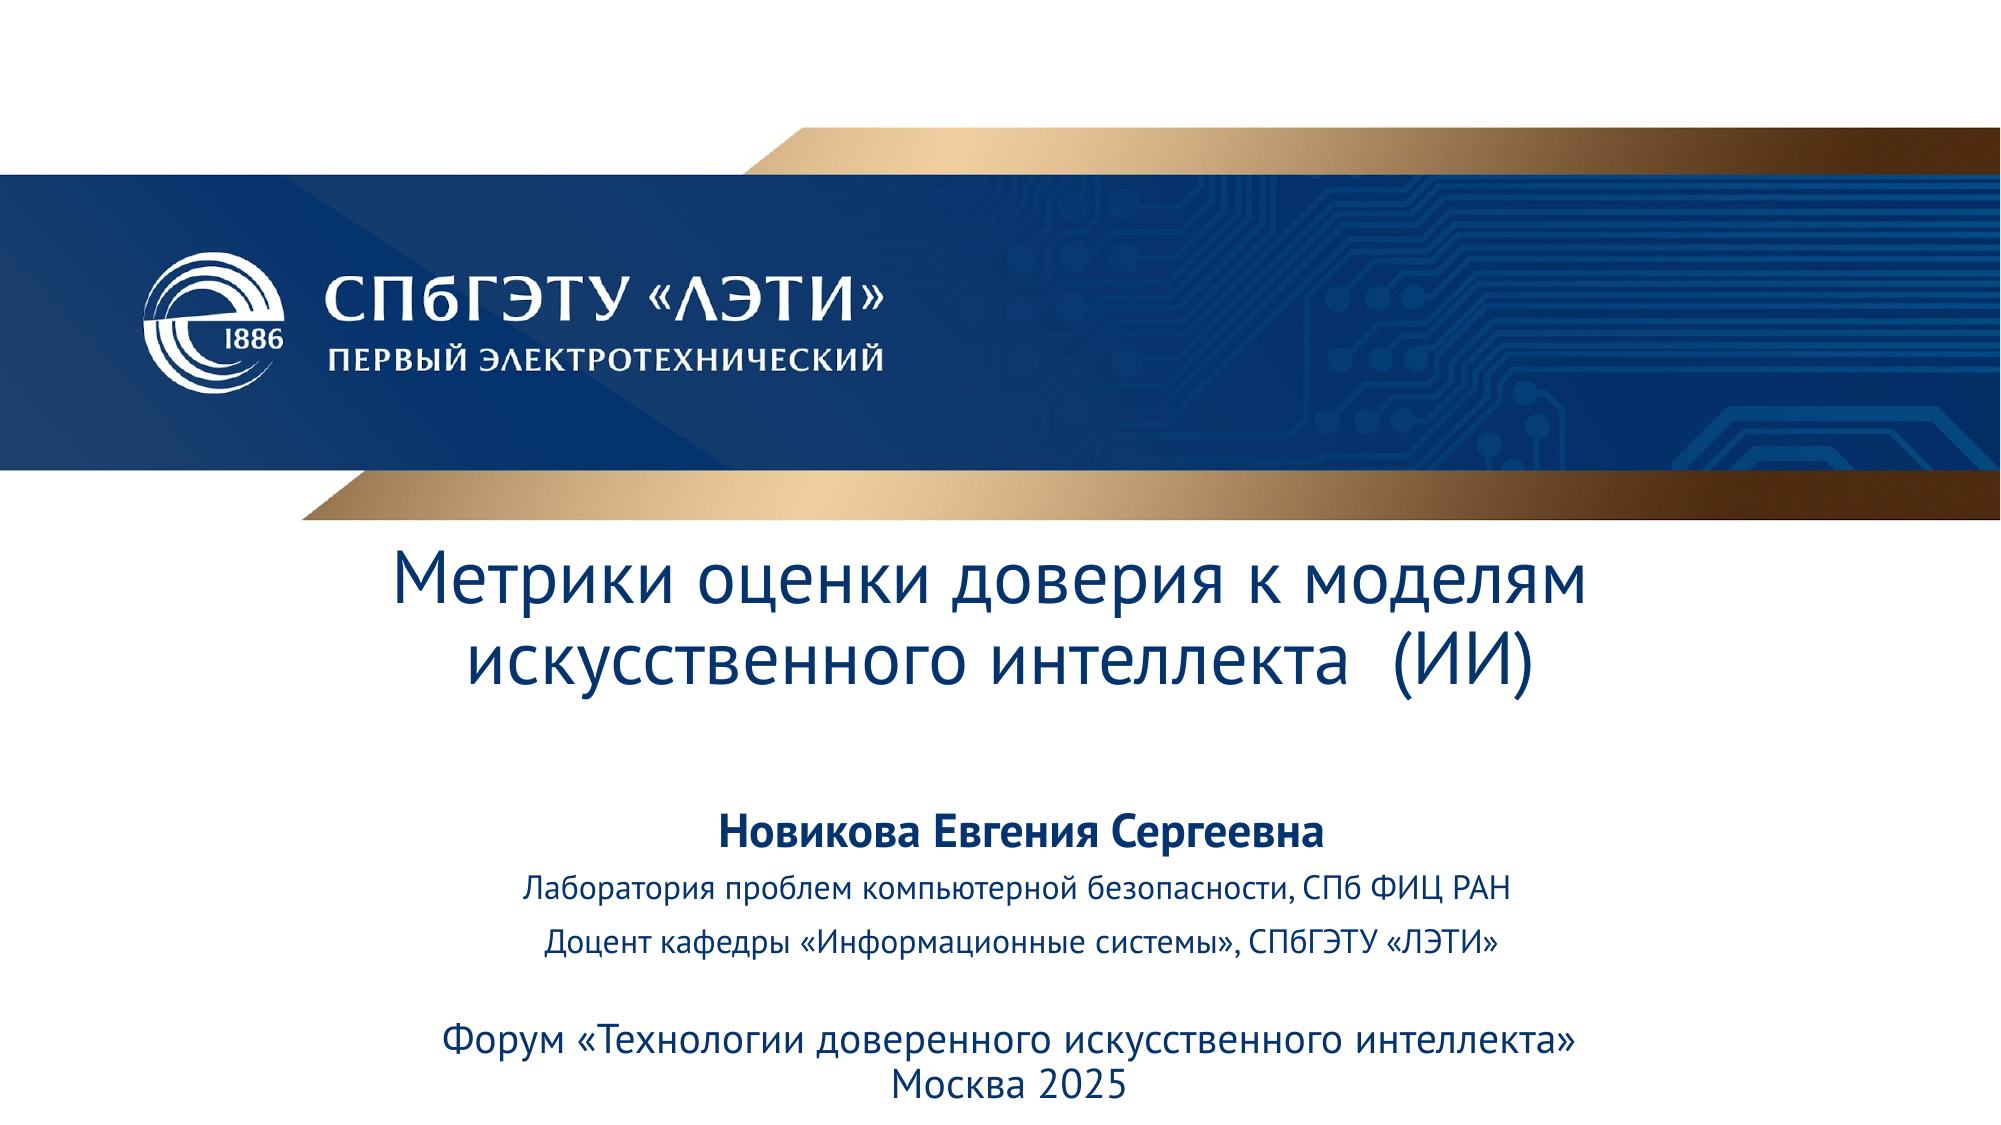

# Метрики оценки доверия к моделям искусственного интеллекта  (ИИ)
Новикова Евгения Сергеевна
Лаборатория проблем компьютерной безопасности, СПб ФИЦ РАН
Доцент кафедры «Информационные системы», СПбГЭТУ «ЛЭТИ»
Форум «Технологии доверенного искусственного интеллекта»
Москва 2025